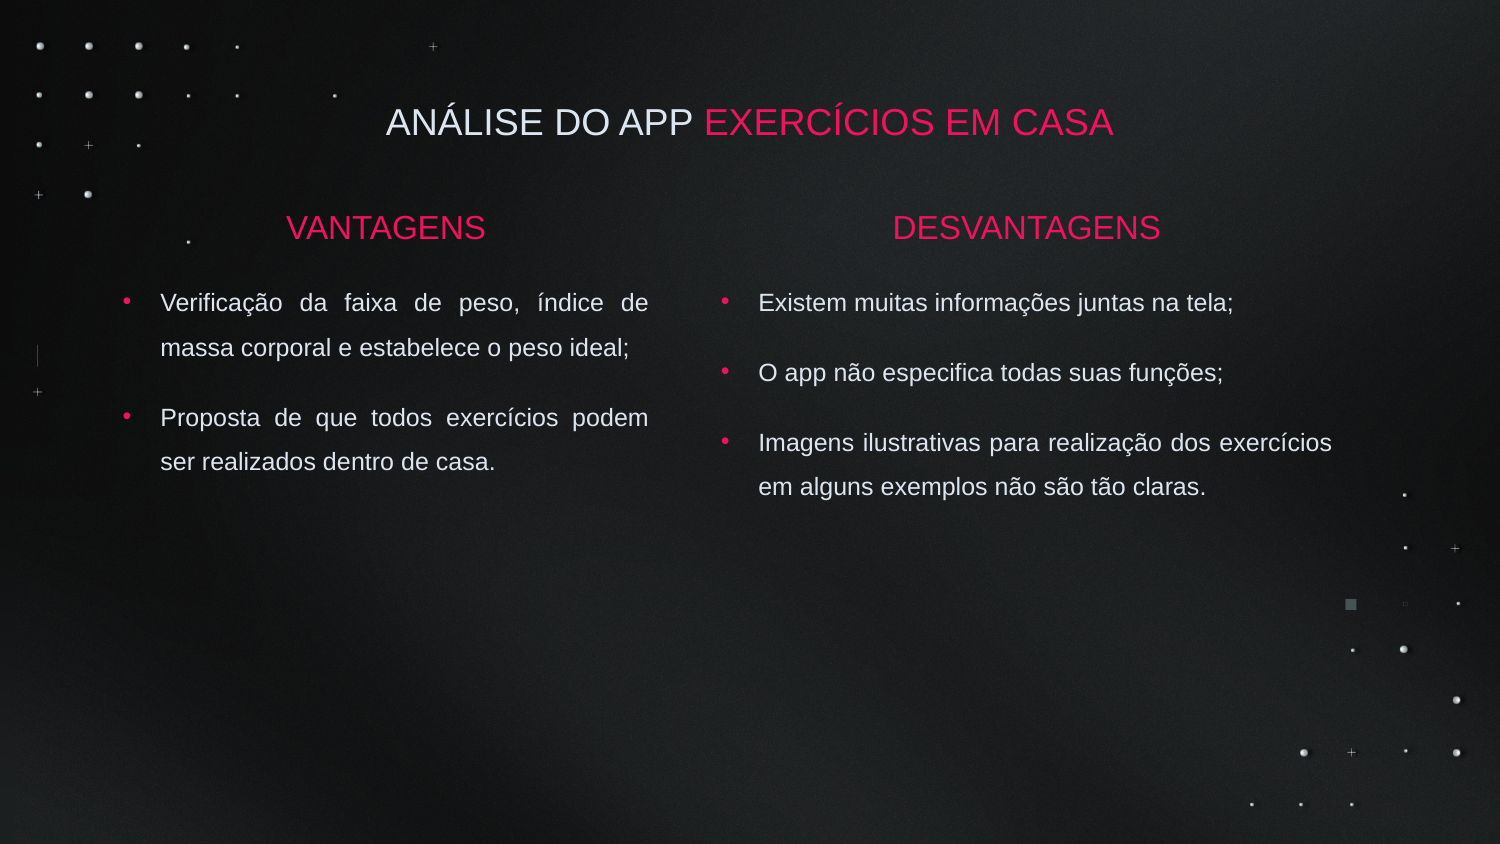

ANÁLISE DO APP EXERCÍCIOS EM CASA
VANTAGENS
Verificação da faixa de peso, índice de massa corporal e estabelece o peso ideal;
Proposta de que todos exercícios podem ser realizados dentro de casa.
DESVANTAGENS
Existem muitas informações juntas na tela;
O app não especifica todas suas funções;
Imagens ilustrativas para realização dos exercícios em alguns exemplos não são tão claras.